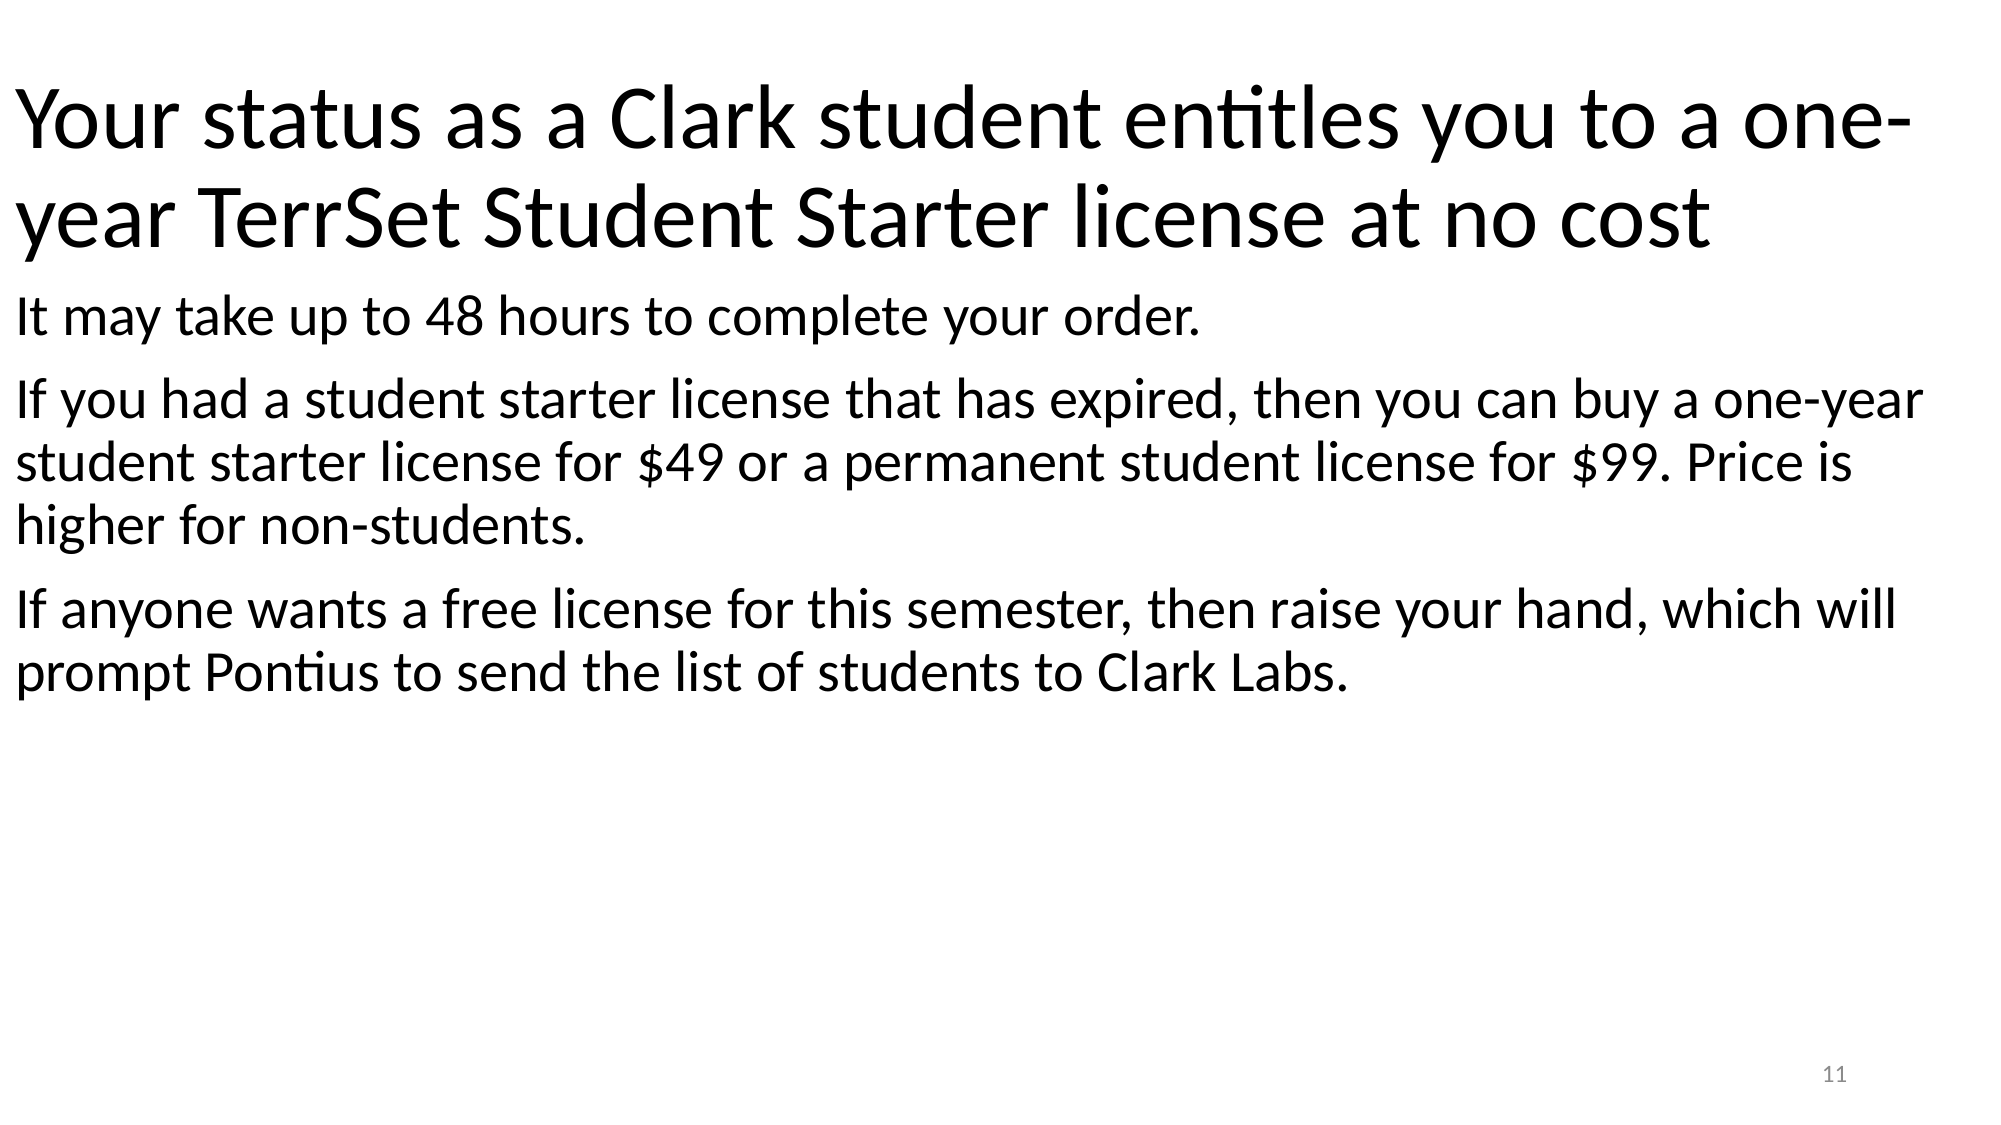

# Your status as a Clark student entitles you to a one-year TerrSet Student Starter license at no cost
It may take up to 48 hours to complete your order.
If you had a student starter license that has expired, then you can buy a one-year student starter license for $49 or a permanent student license for $99. Price is higher for non-students.
If anyone wants a free license for this semester, then raise your hand, which will prompt Pontius to send the list of students to Clark Labs.
11